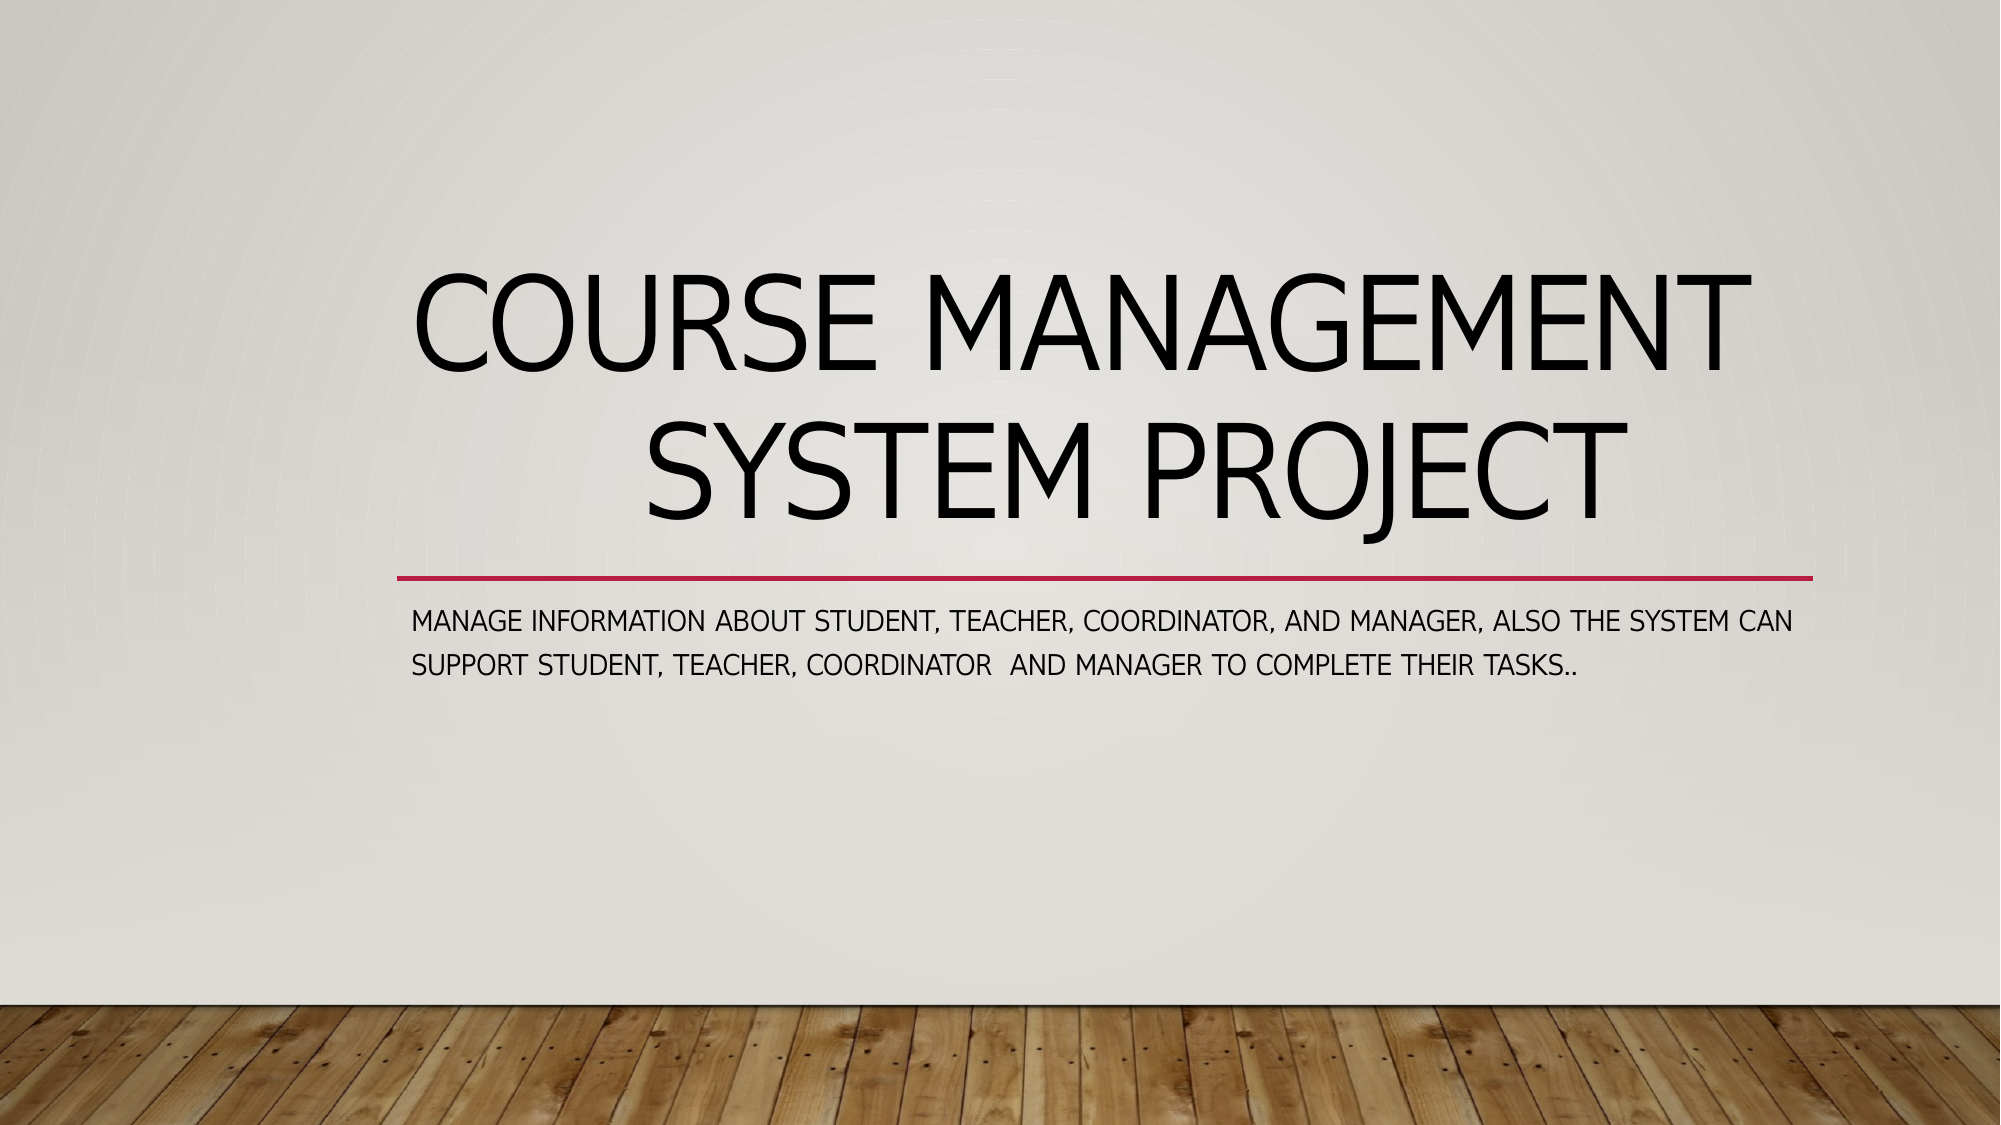

# Course Management 	  system project
Manage information about student, teacher, coordinator, and manager, also the system can support student, teacher, coordinator  and manager to complete their tasks..